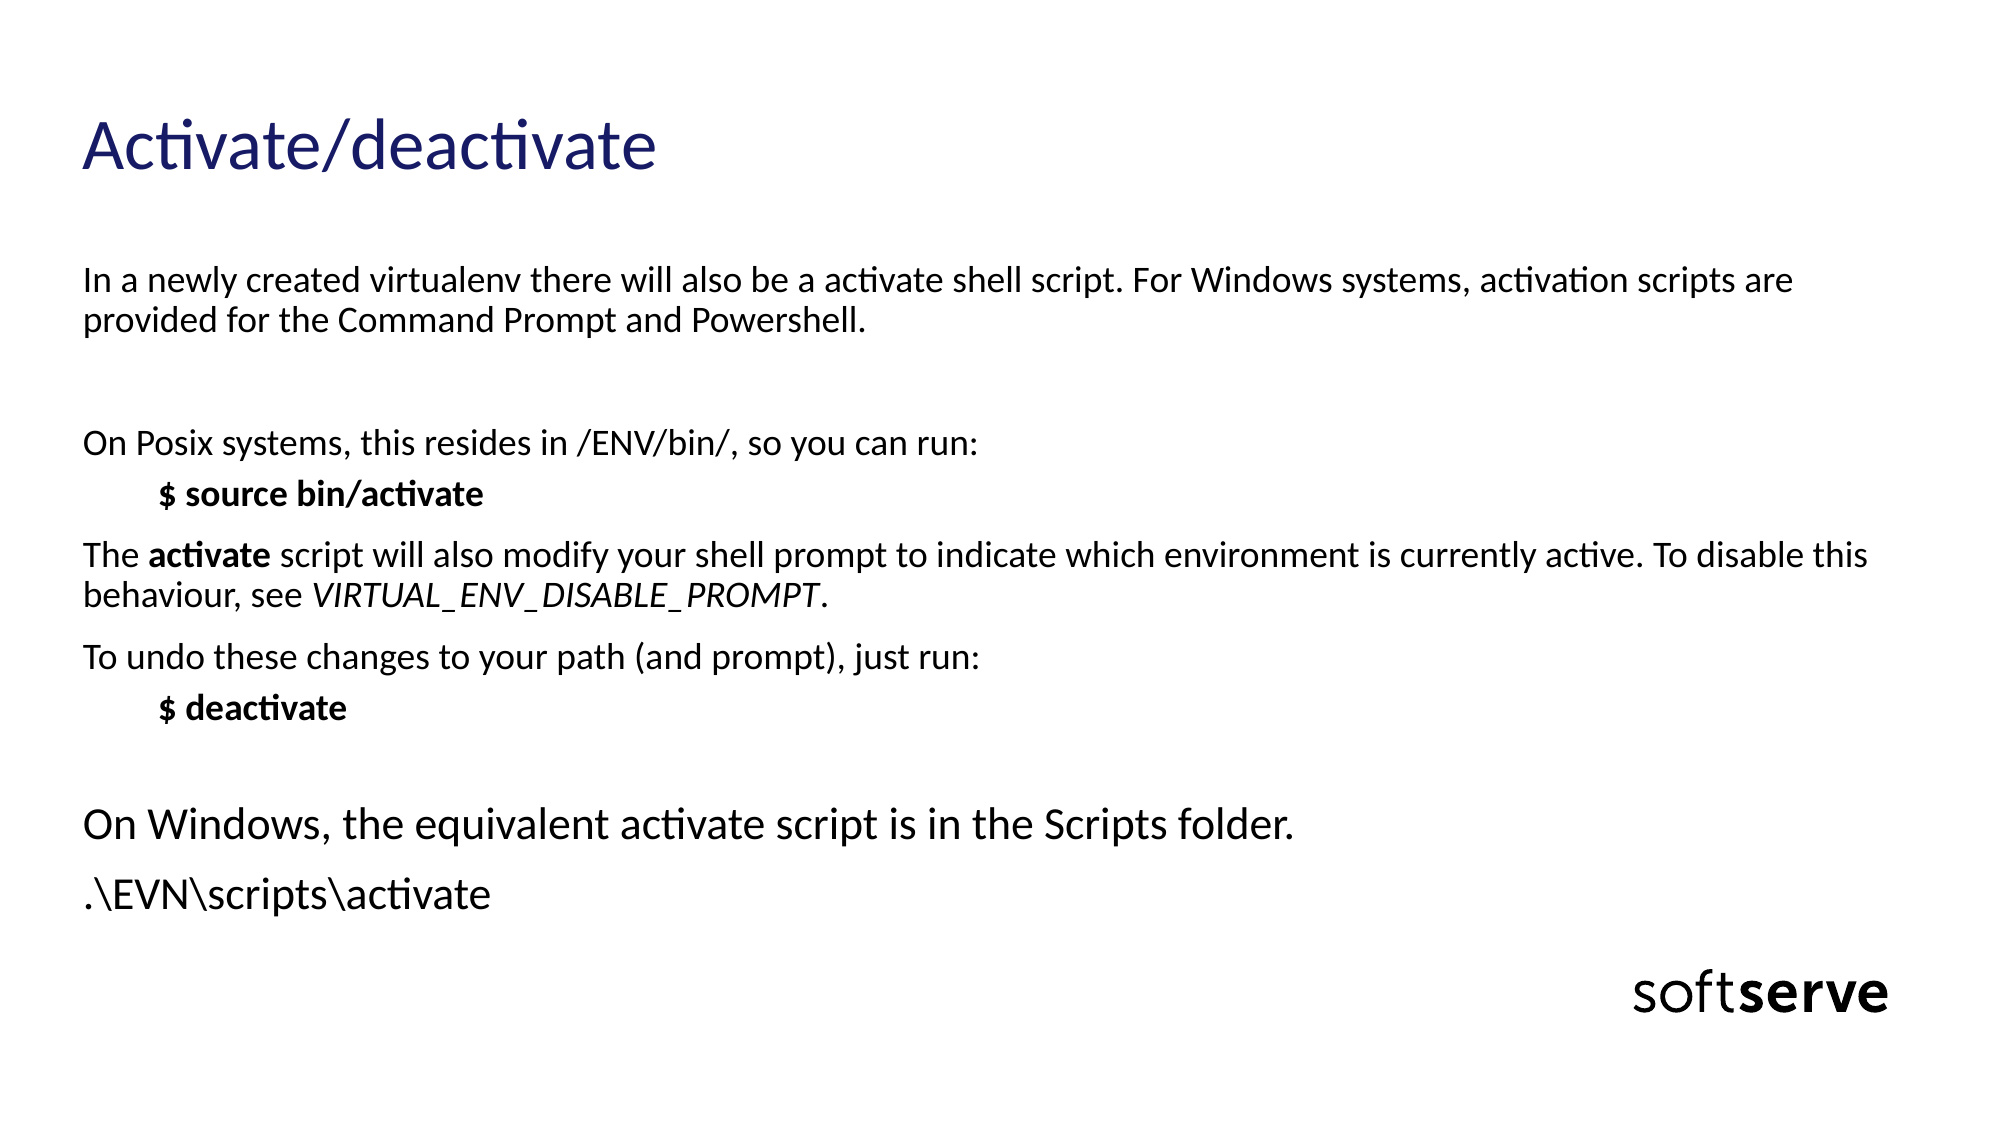

# Activate/deactivate
In a newly created virtualenv there will also be a activate shell script. For Windows systems, activation scripts are provided for the Command Prompt and Powershell.

On Posix systems, this resides in /ENV/bin/, so you can run:
$ source bin/activate
The activate script will also modify your shell prompt to indicate which environment is currently active. To disable this behaviour, see VIRTUAL_ENV_DISABLE_PROMPT.
To undo these changes to your path (and prompt), just run:
$ deactivate

On Windows, the equivalent activate script is in the Scripts folder.
.\EVN\scripts\activate